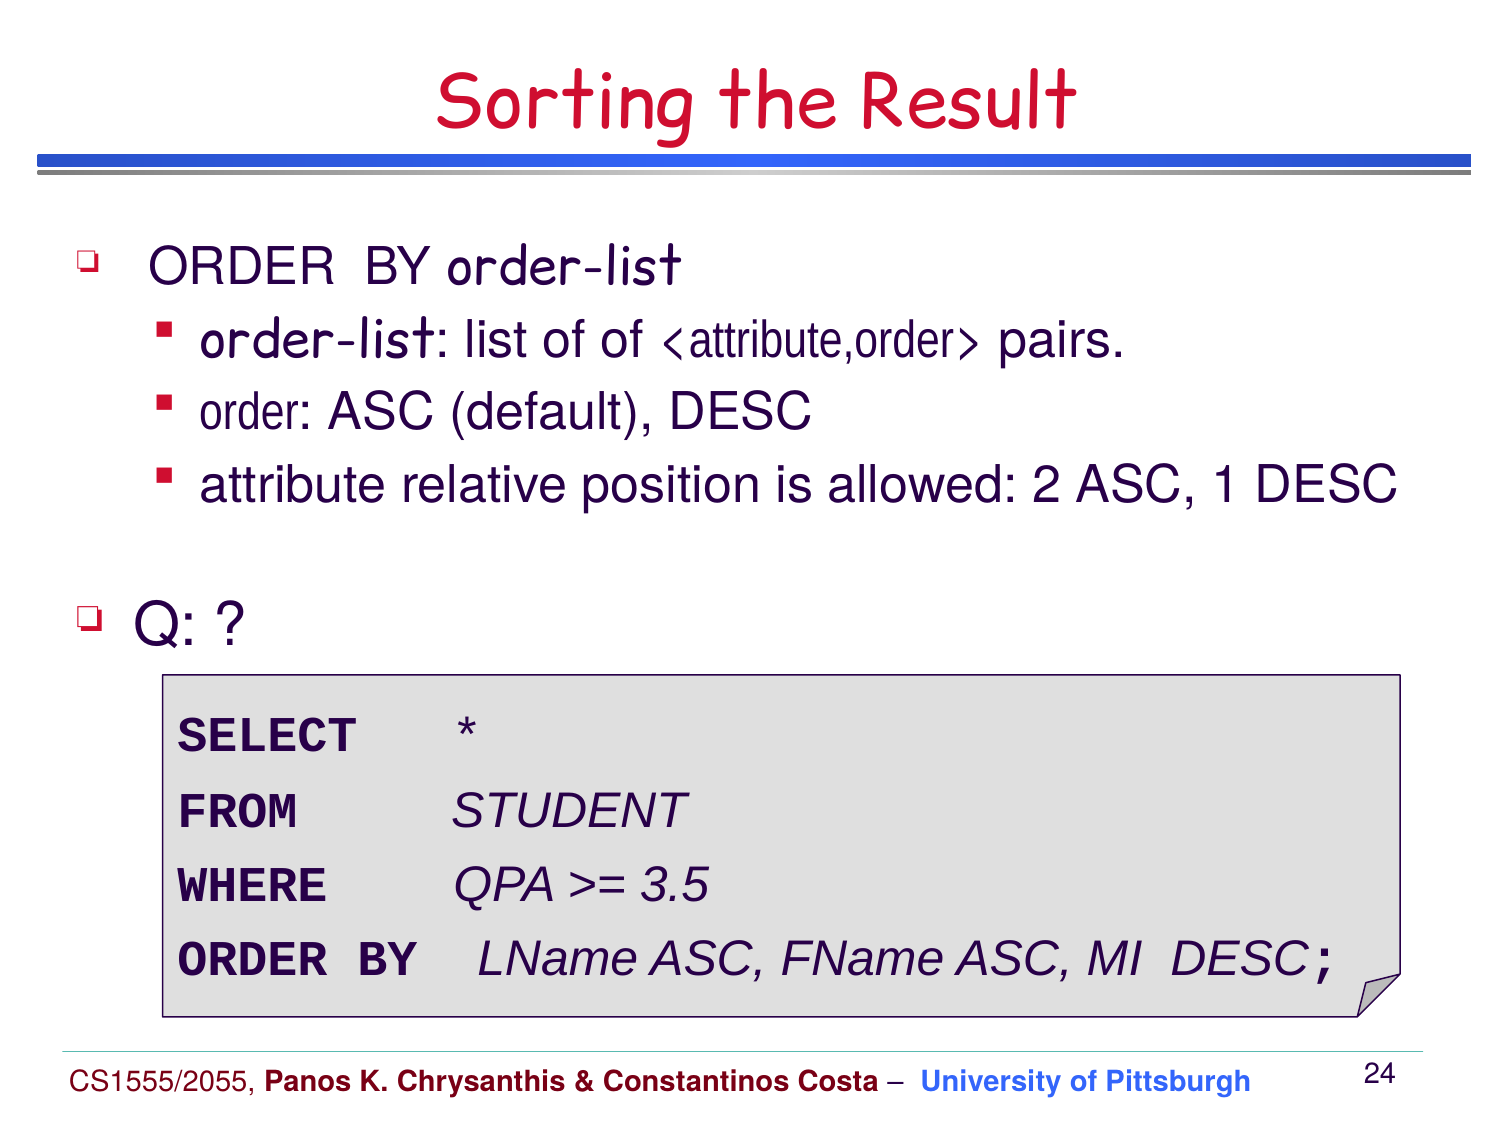

# Sorting the Result
 ORDER  BY order-list
order-list: list of of <attribute,order> pairs.
order: ASC (default), DESC
attribute relative position is allowed: 2 ASC, 1 DESC

Q: ?

SELECT       *
FROM           STUDENT
WHERE         QPA >= 3.5
ORDER BY  LName ASC, FName ASC, MI  DESC;